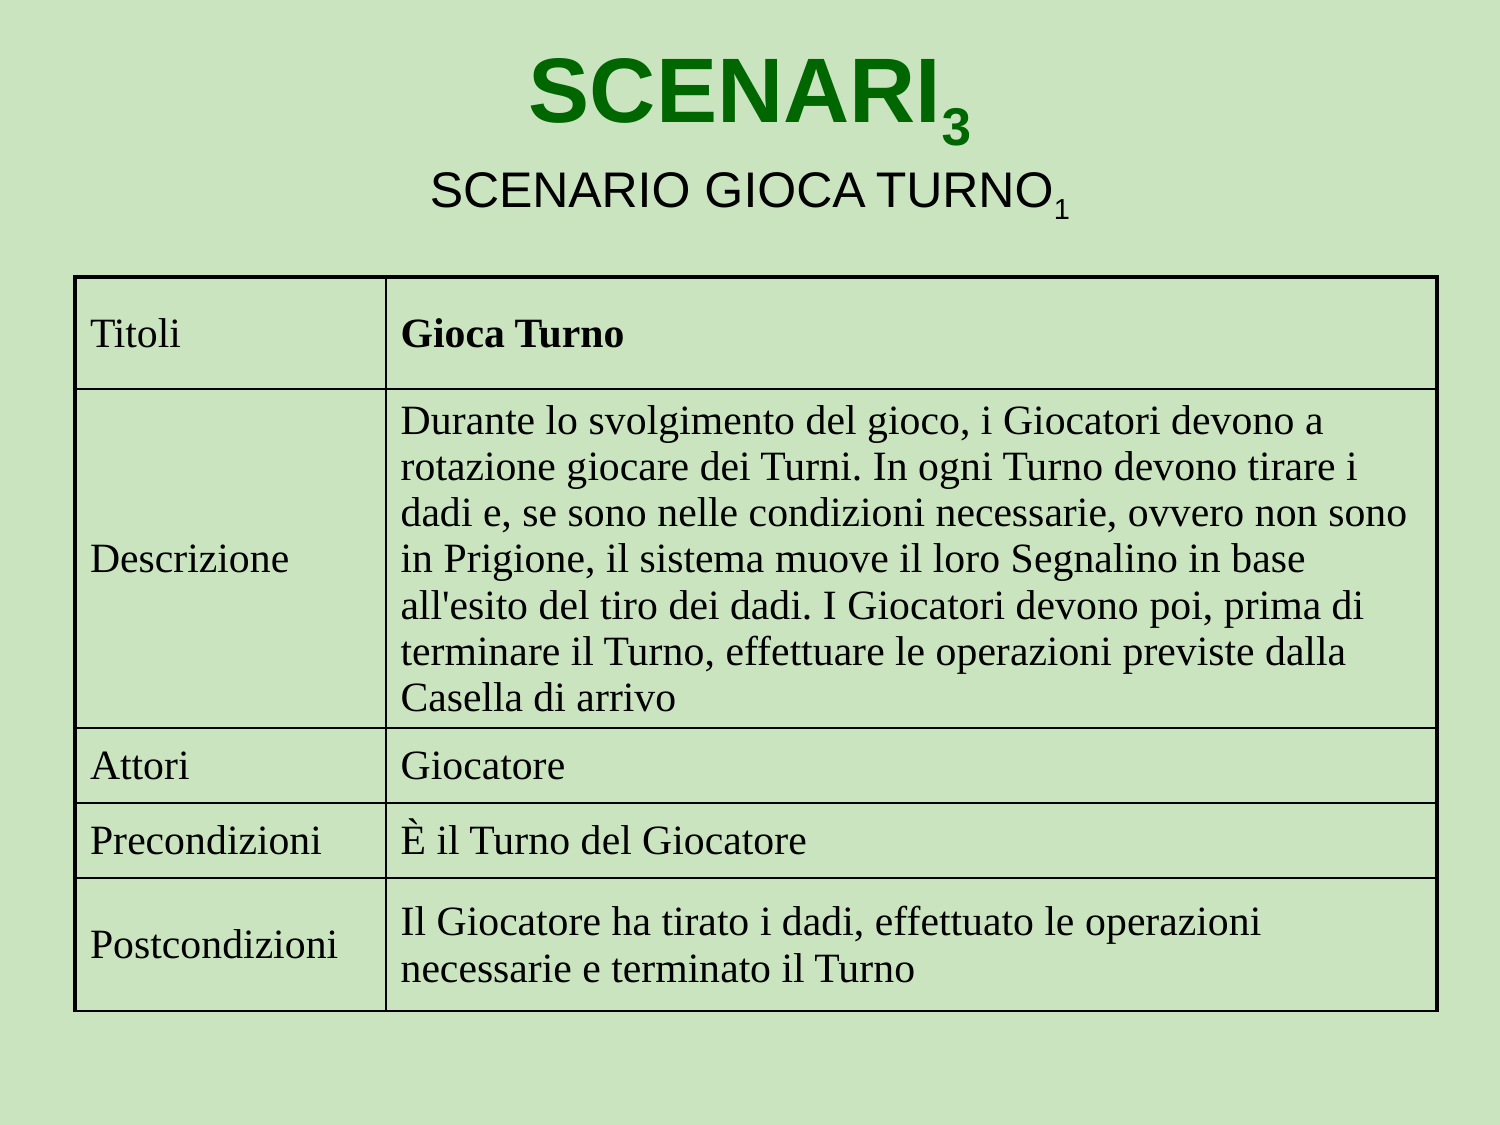

# SCENARI3
SCENARIO GIOCA TURNO1
| Titoli | Gioca Turno |
| --- | --- |
| Descrizione | Durante lo svolgimento del gioco, i Giocatori devono a rotazione giocare dei Turni. In ogni Turno devono tirare i dadi e, se sono nelle condizioni necessarie, ovvero non sono in Prigione, il sistema muove il loro Segnalino in base all'esito del tiro dei dadi. I Giocatori devono poi, prima di terminare il Turno, effettuare le operazioni previste dalla Casella di arrivo |
| Attori | Giocatore |
| Precondizioni | È il Turno del Giocatore |
| Postcondizioni | Il Giocatore ha tirato i dadi, effettuato le operazioni necessarie e terminato il Turno |